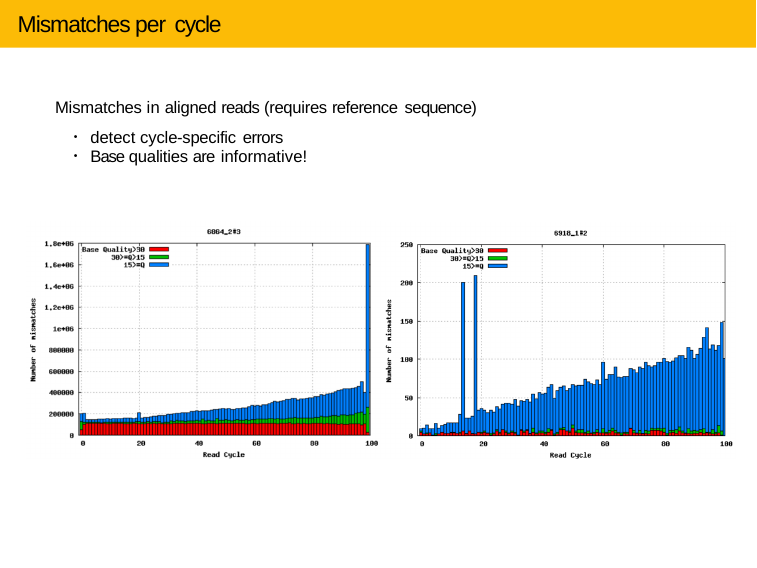

# Mismatches per cycle
Mismatches in aligned reads (requires reference sequence)
detect cycle-specific errors
Base qualities are informative!